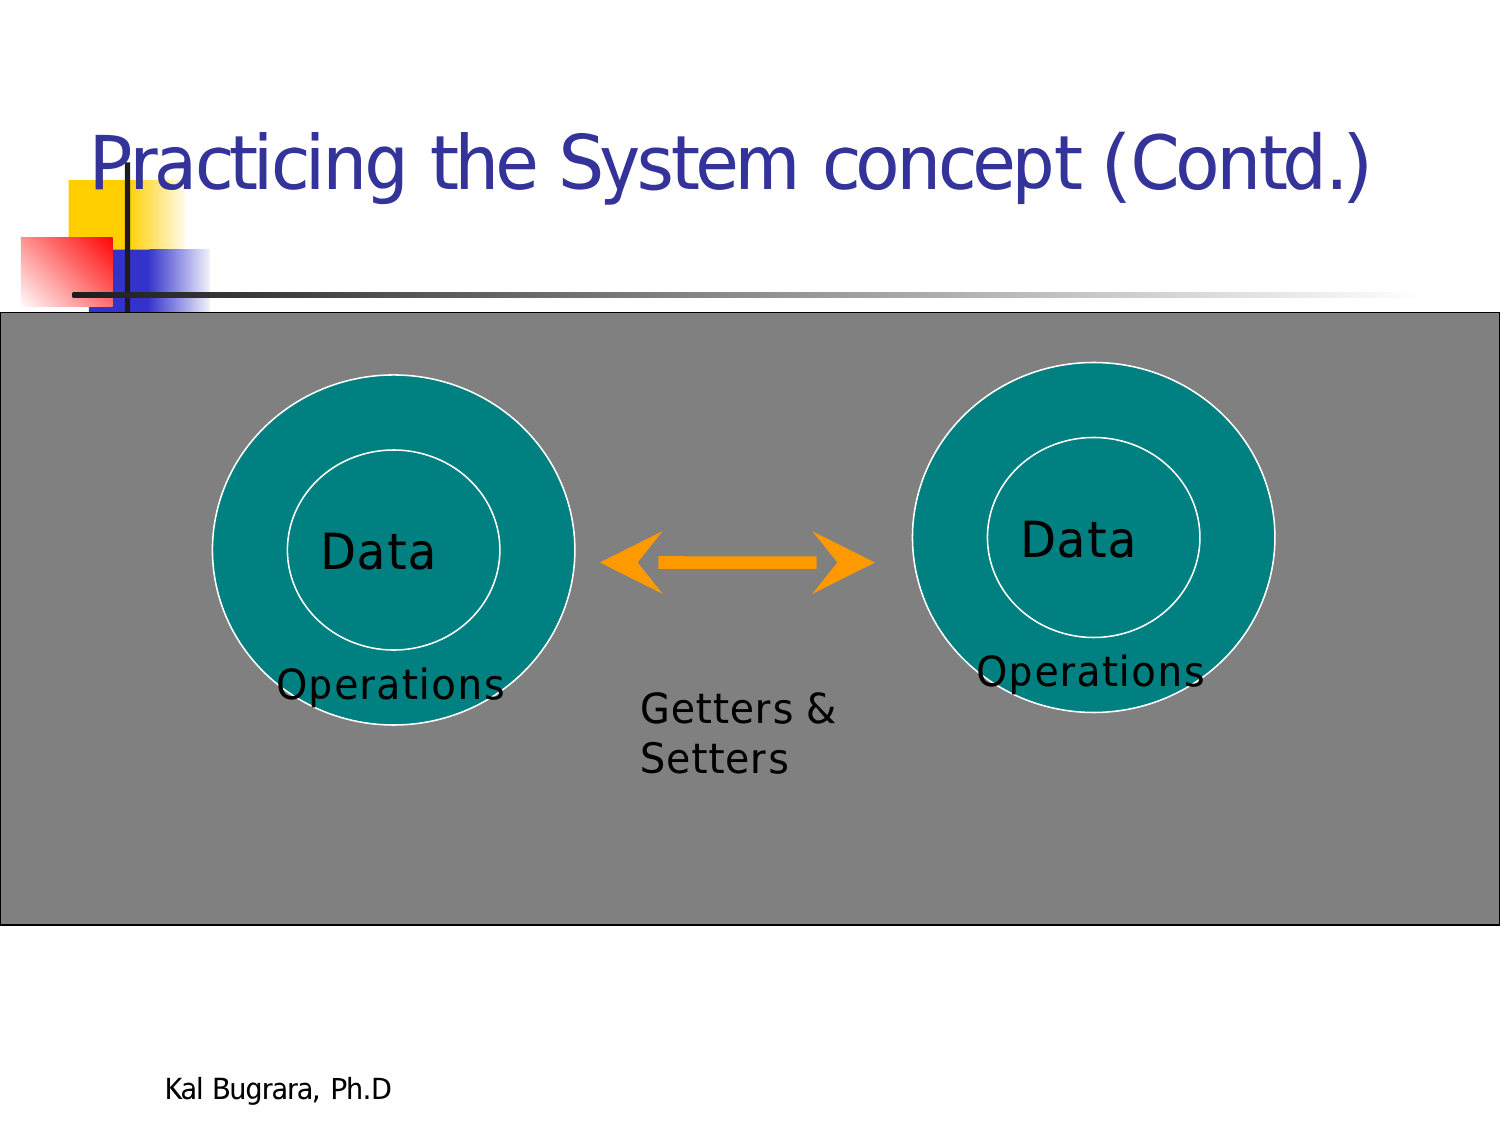

# Practicing the System concept (Contd.)

Data
Data
Data
Data

Operations
Operations
Getters &
Setters
Kal Bugrara, Ph.D